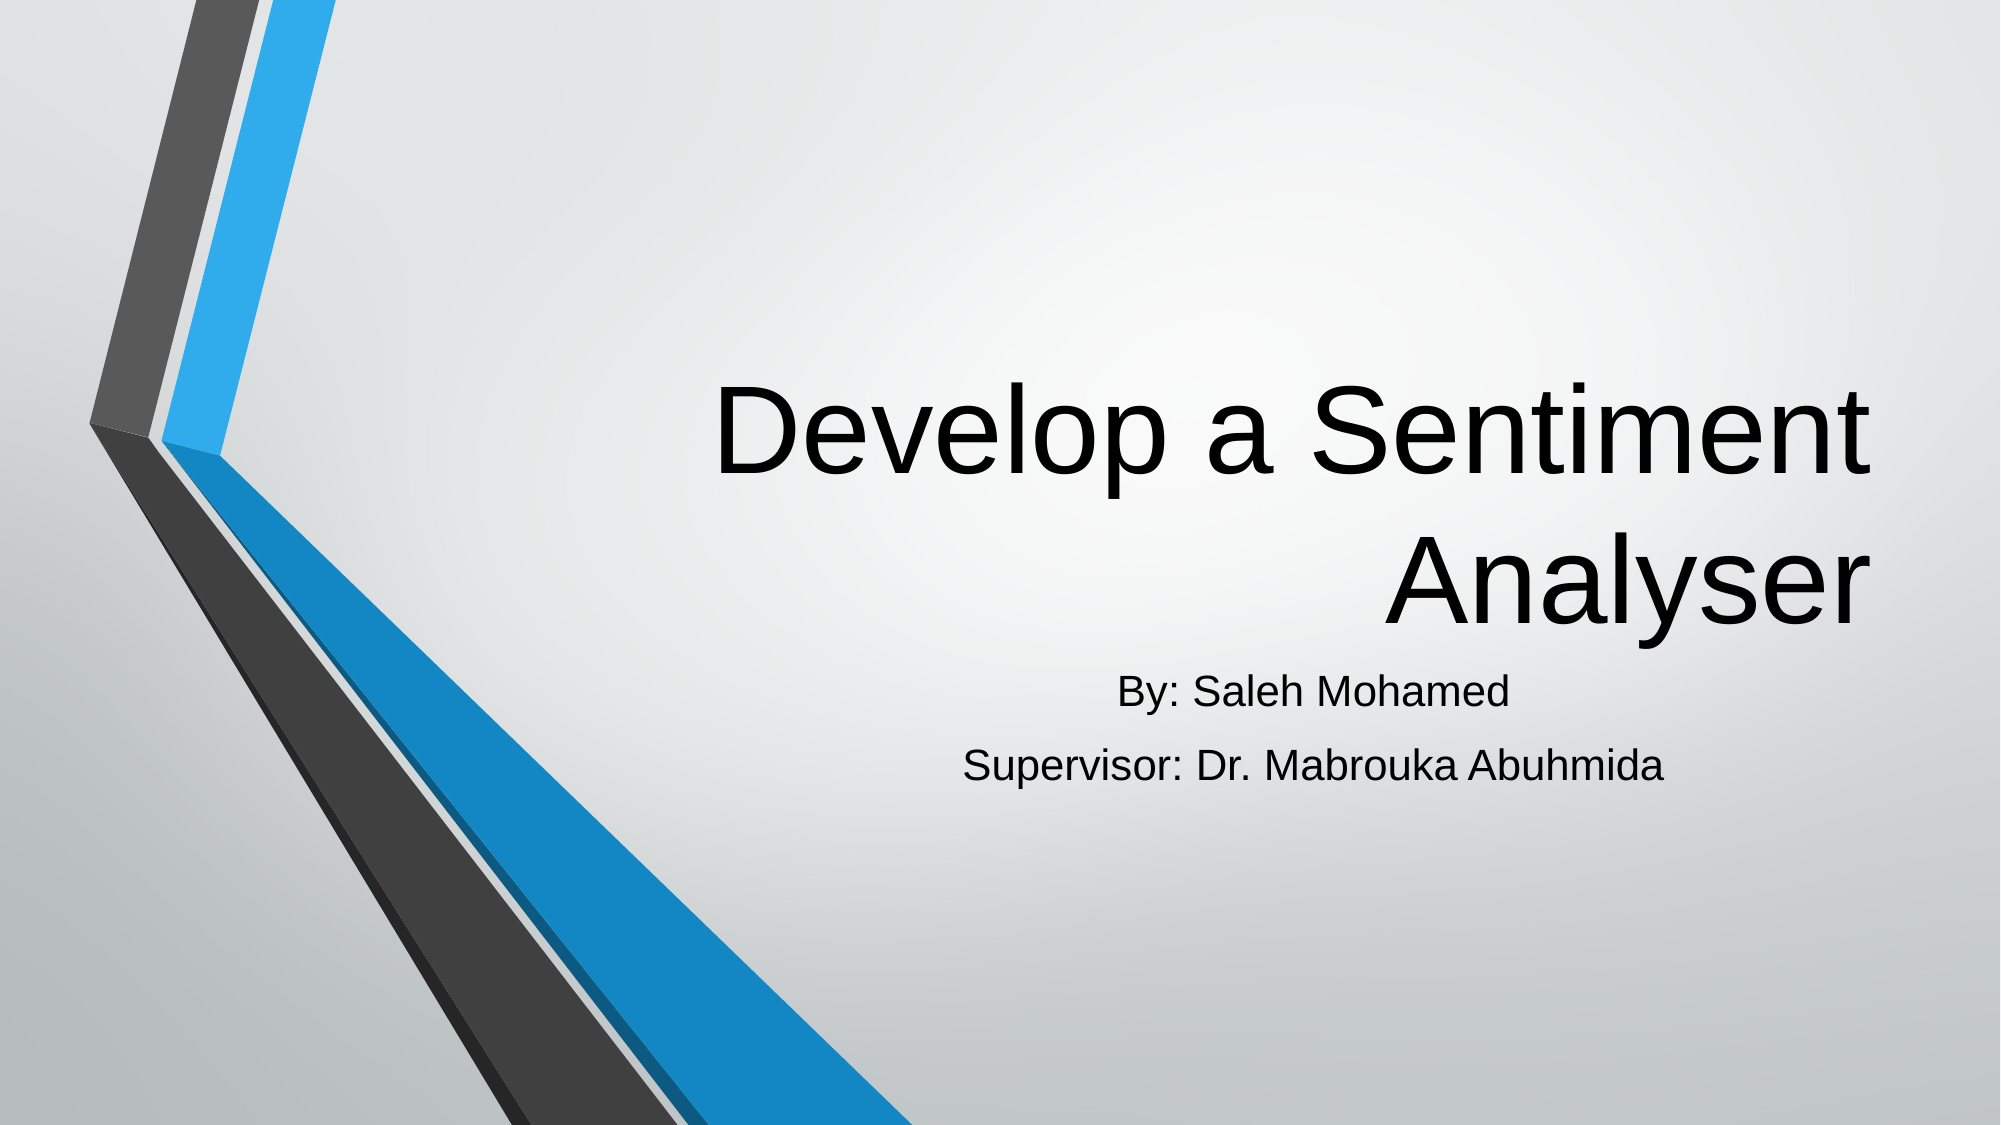

# Develop a Sentiment Analyser
By: Saleh Mohamed
Supervisor: Dr. Mabrouka Abuhmida